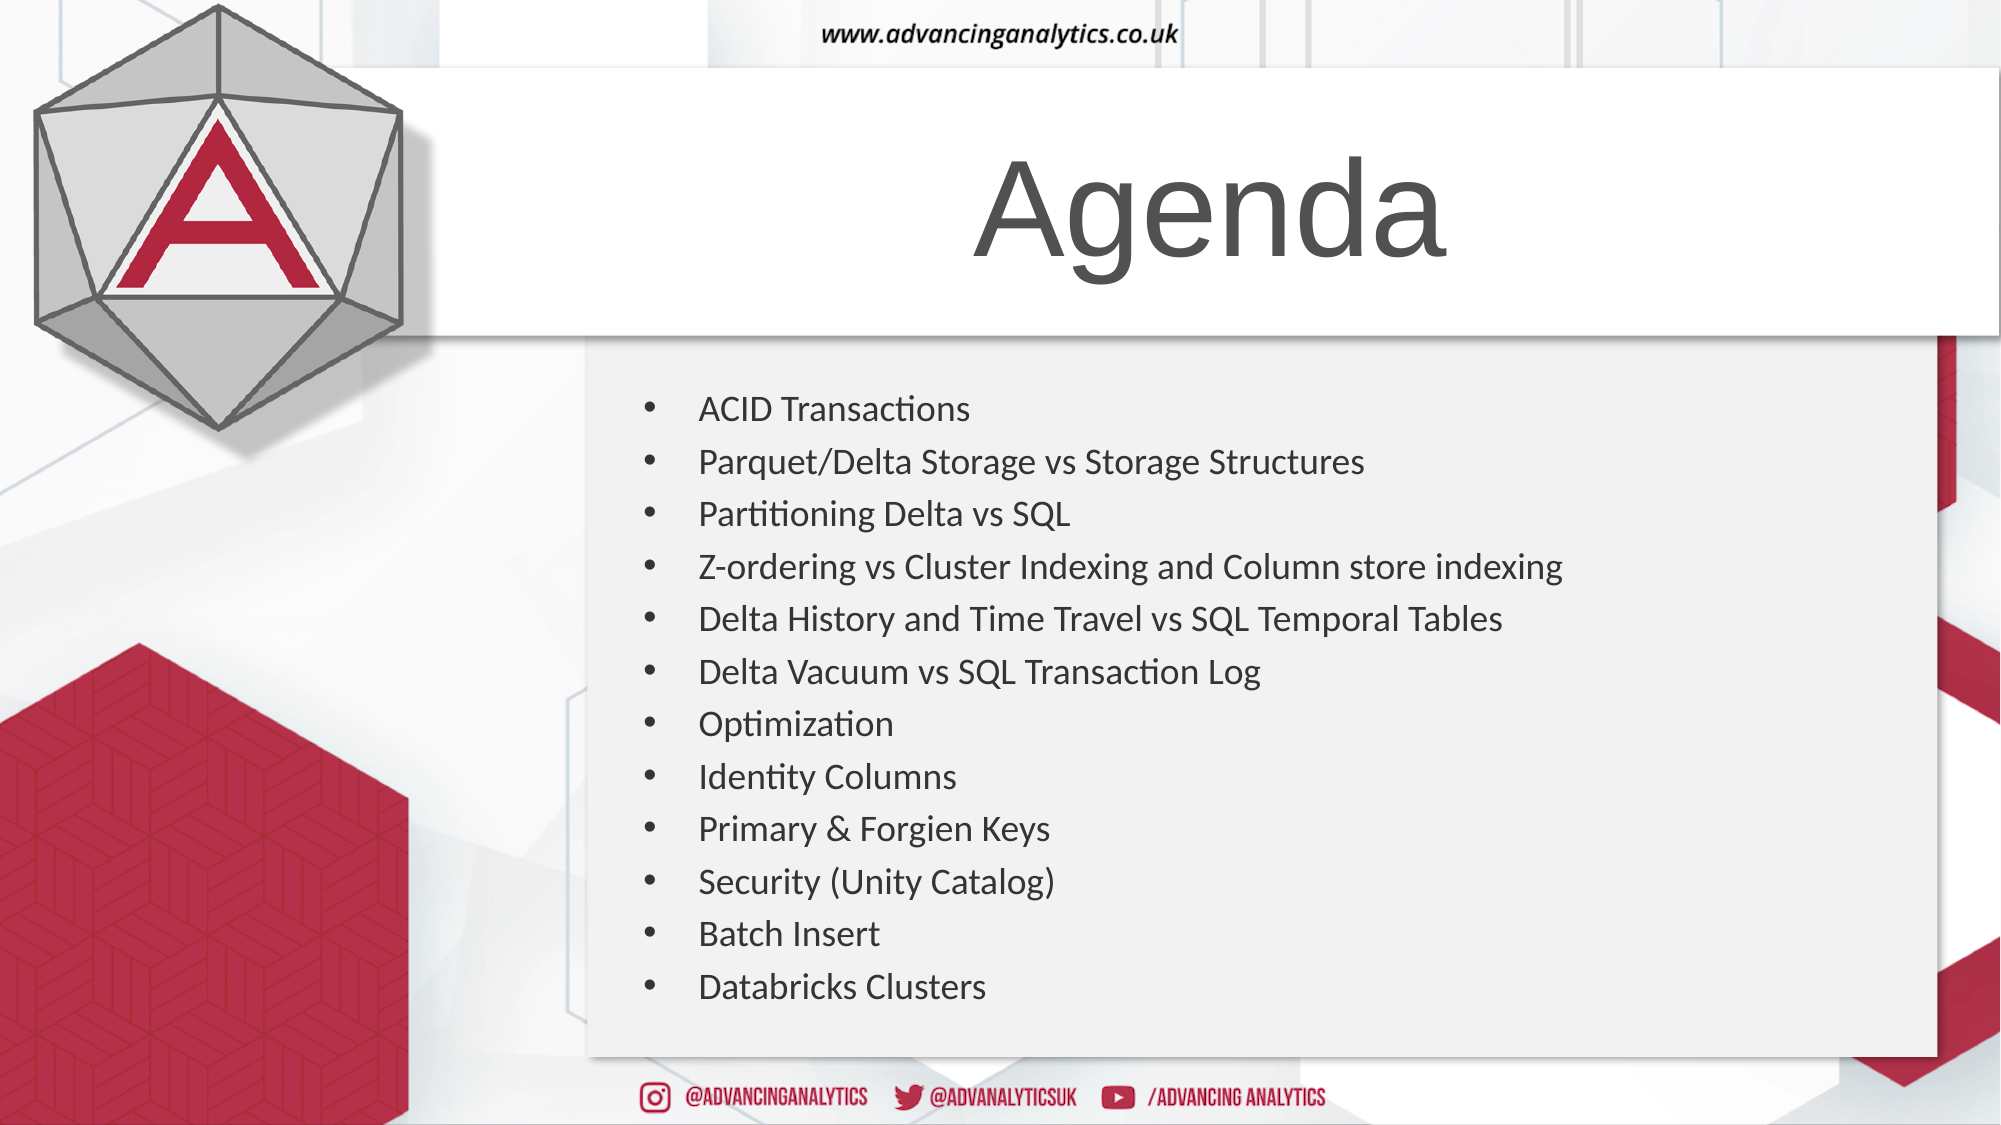

# Agenda
ACID Transactions
Parquet/Delta Storage vs Storage Structures
Partitioning Delta vs SQL
Z-ordering vs Cluster Indexing and Column store indexing
Delta History and Time Travel vs SQL Temporal Tables
Delta Vacuum vs SQL Transaction Log
Optimization
Identity Columns
Primary & Forgien Keys
Security (Unity Catalog)
Batch Insert
Databricks Clusters